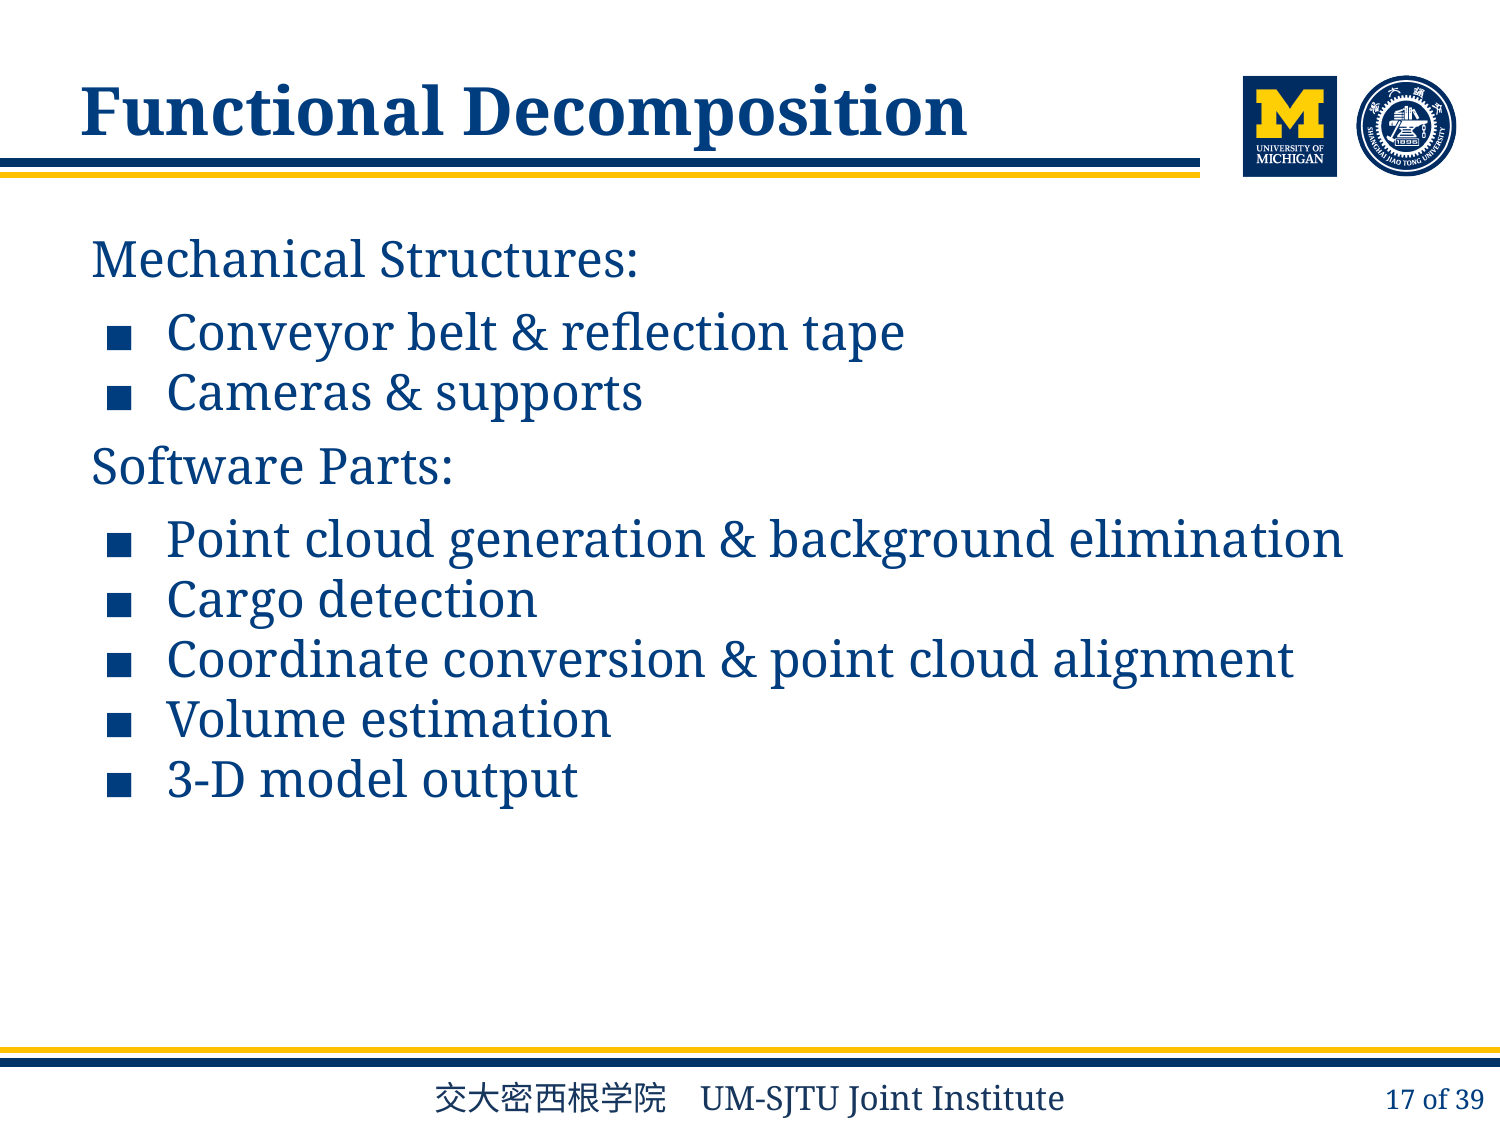

# Functional Decomposition
Mechanical Structures:
Conveyor belt & reflection tape
Cameras & supports
Software Parts:
Point cloud generation & background elimination
Cargo detection
Coordinate conversion & point cloud alignment
Volume estimation
3-D model output
17 of 39